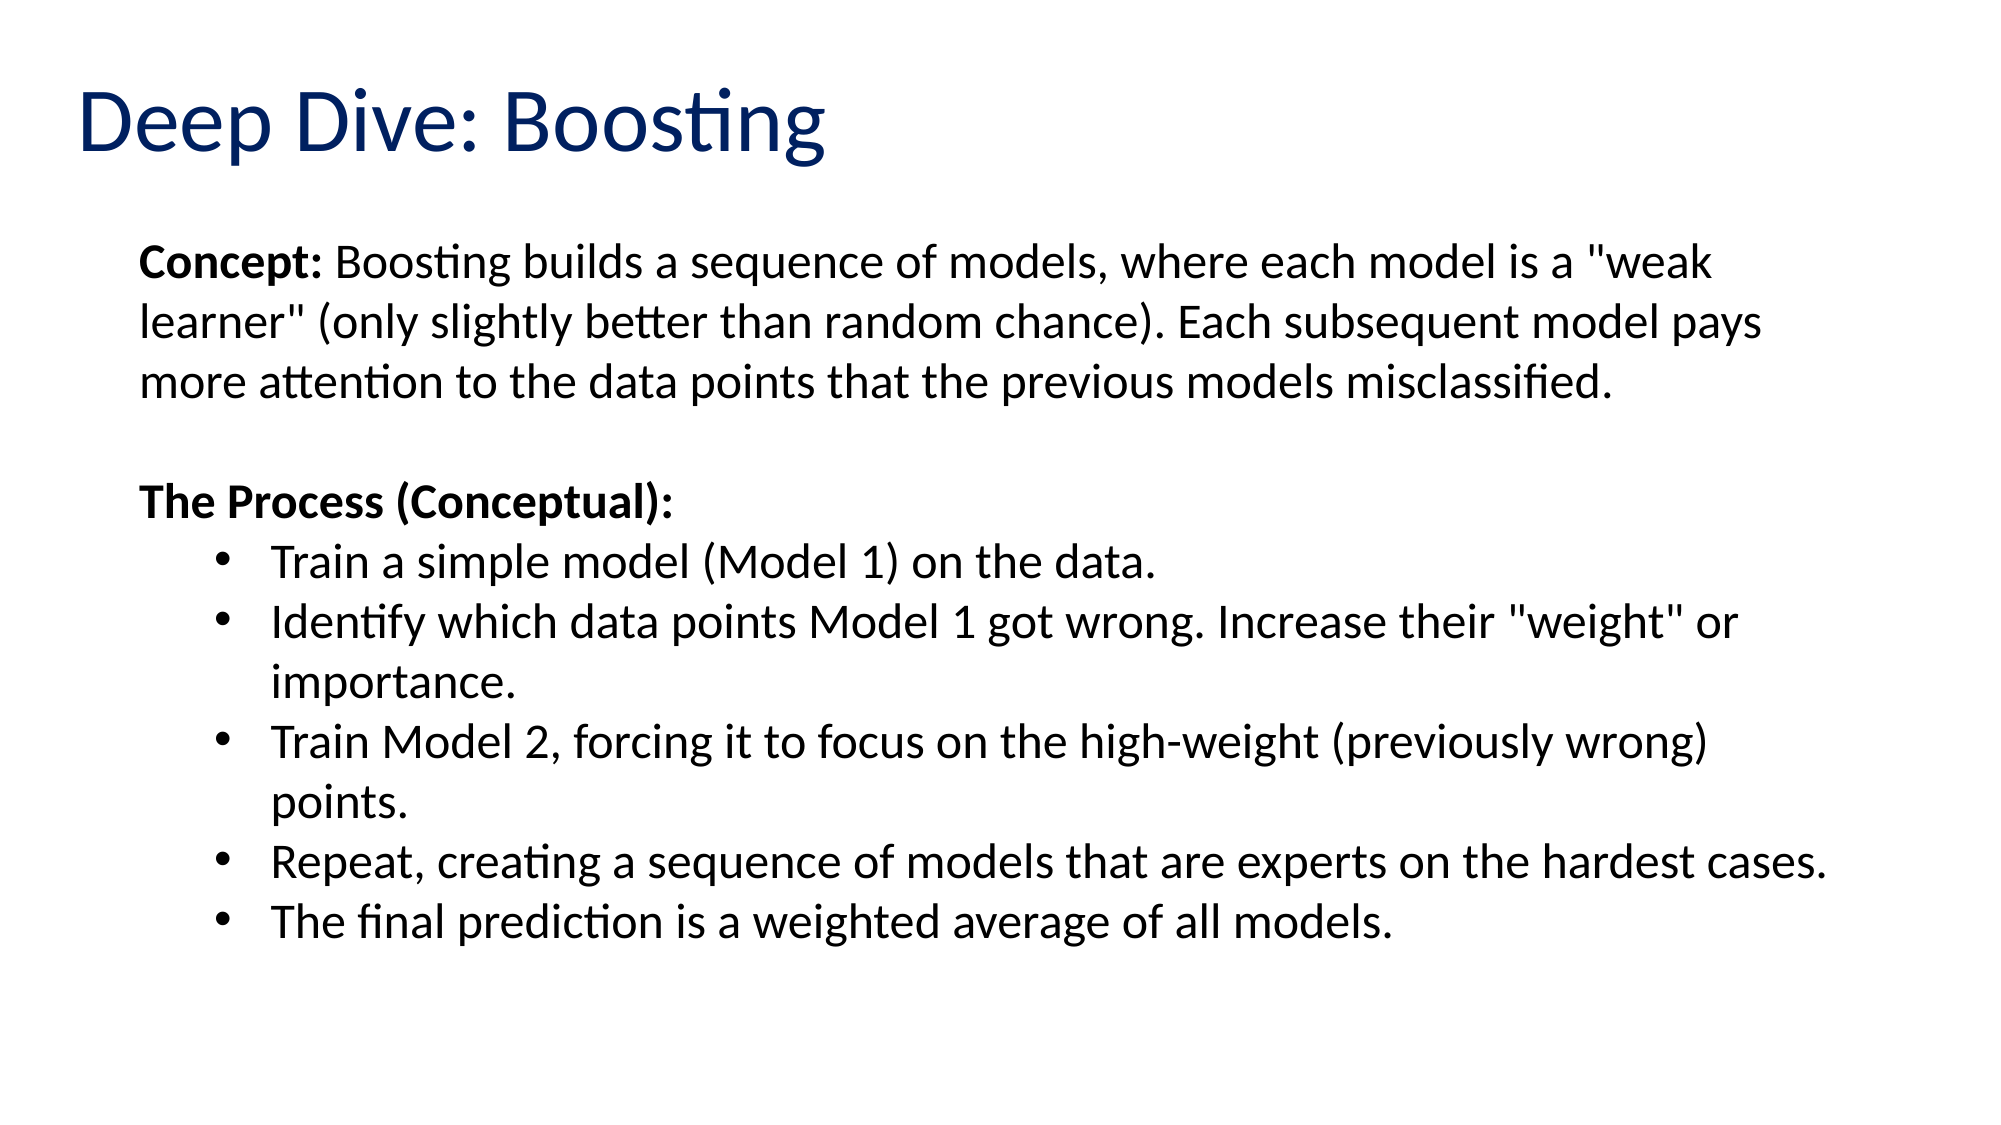

# Deep Dive: Boosting
Concept: Boosting builds a sequence of models, where each model is a "weak learner" (only slightly better than random chance). Each subsequent model pays more attention to the data points that the previous models misclassified.

The Process (Conceptual):
Train a simple model (Model 1) on the data.
Identify which data points Model 1 got wrong. Increase their "weight" or importance.
Train Model 2, forcing it to focus on the high-weight (previously wrong) points.
Repeat, creating a sequence of models that are experts on the hardest cases.
The final prediction is a weighted average of all models.